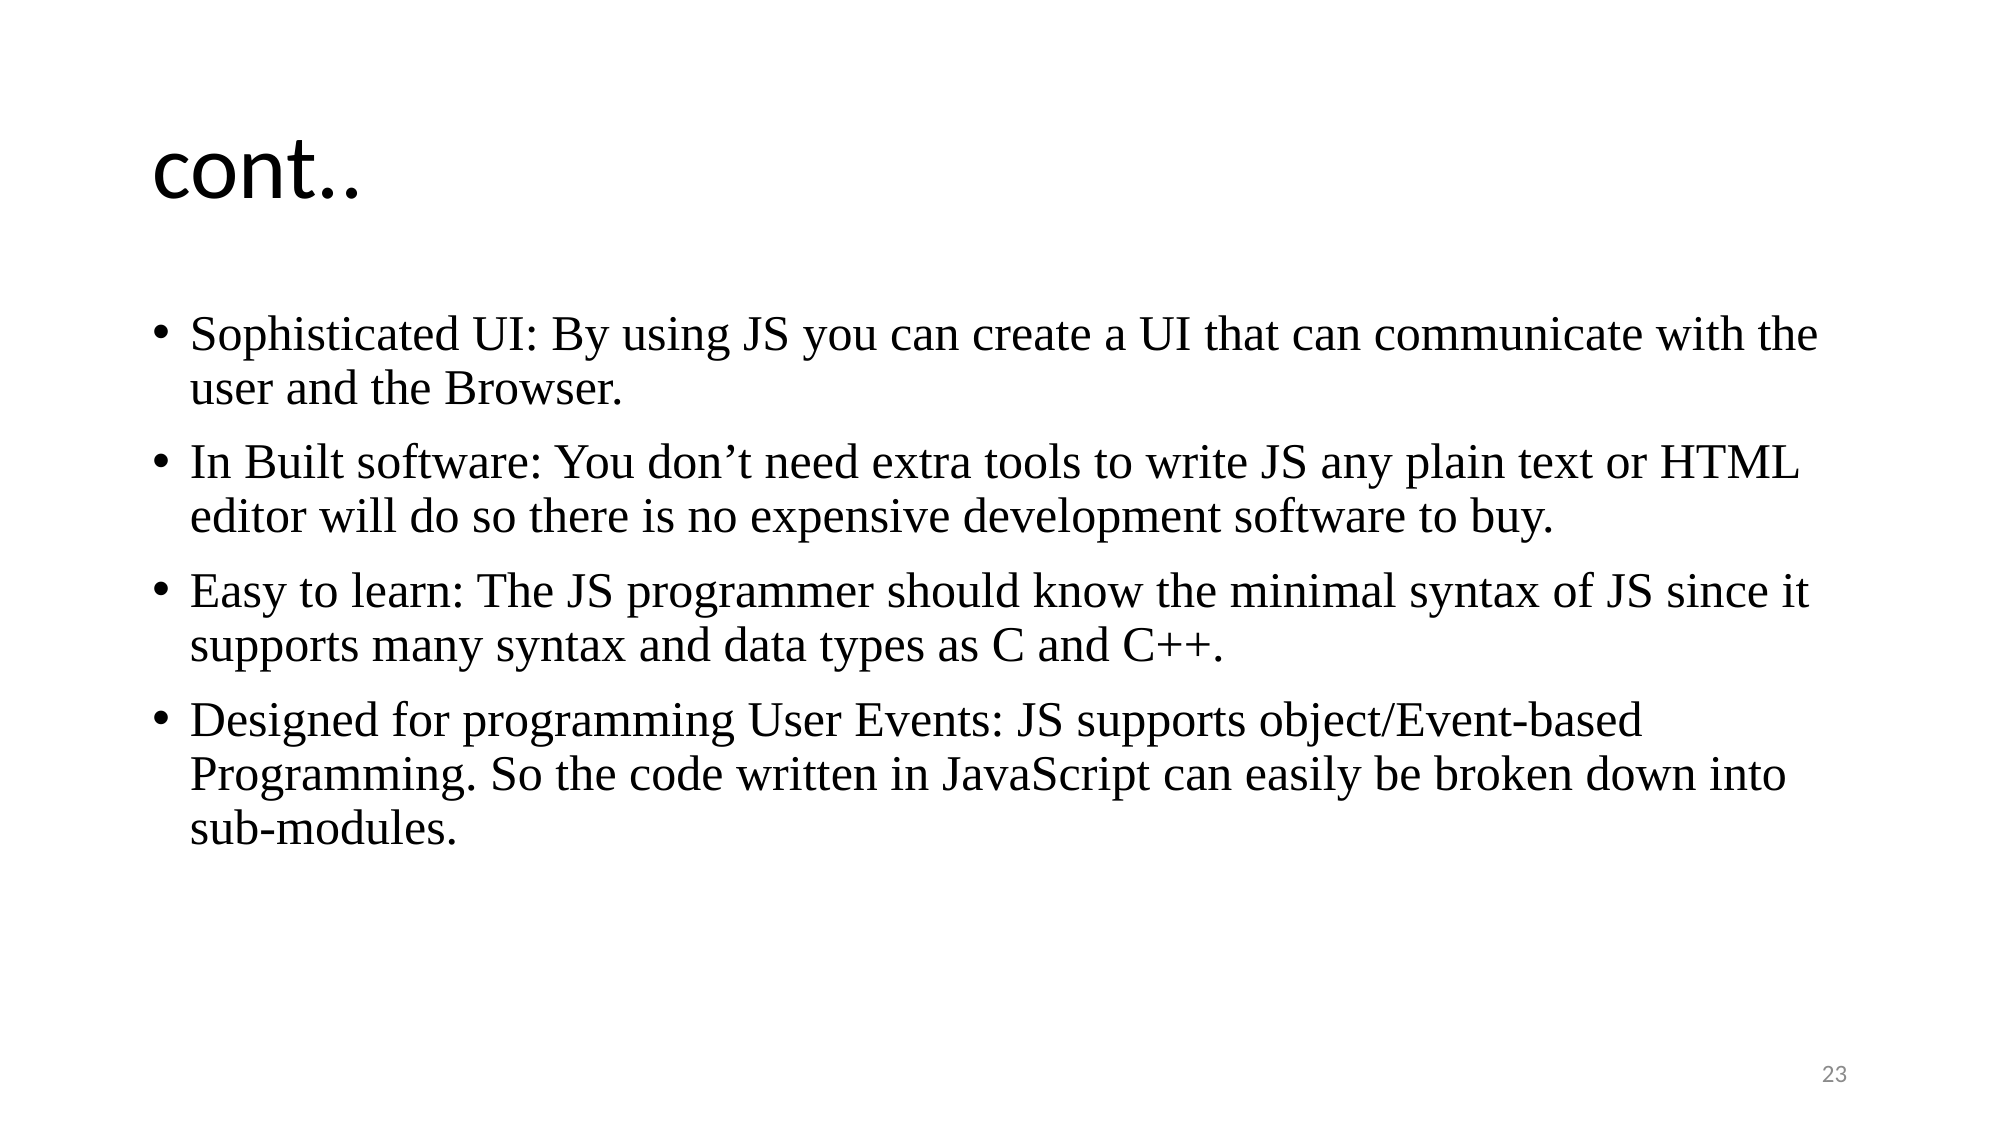

# cont..
Sophisticated UI: By using JS you can create a UI that can communicate with the user and the Browser.
In Built software: You don’t need extra tools to write JS any plain text or HTML editor will do so there is no expensive development software to buy.
Easy to learn: The JS programmer should know the minimal syntax of JS since it supports many syntax and data types as C and C++.
Designed for programming User Events: JS supports object/Event-based Programming. So the code written in JavaScript can easily be broken down into sub-modules.
23